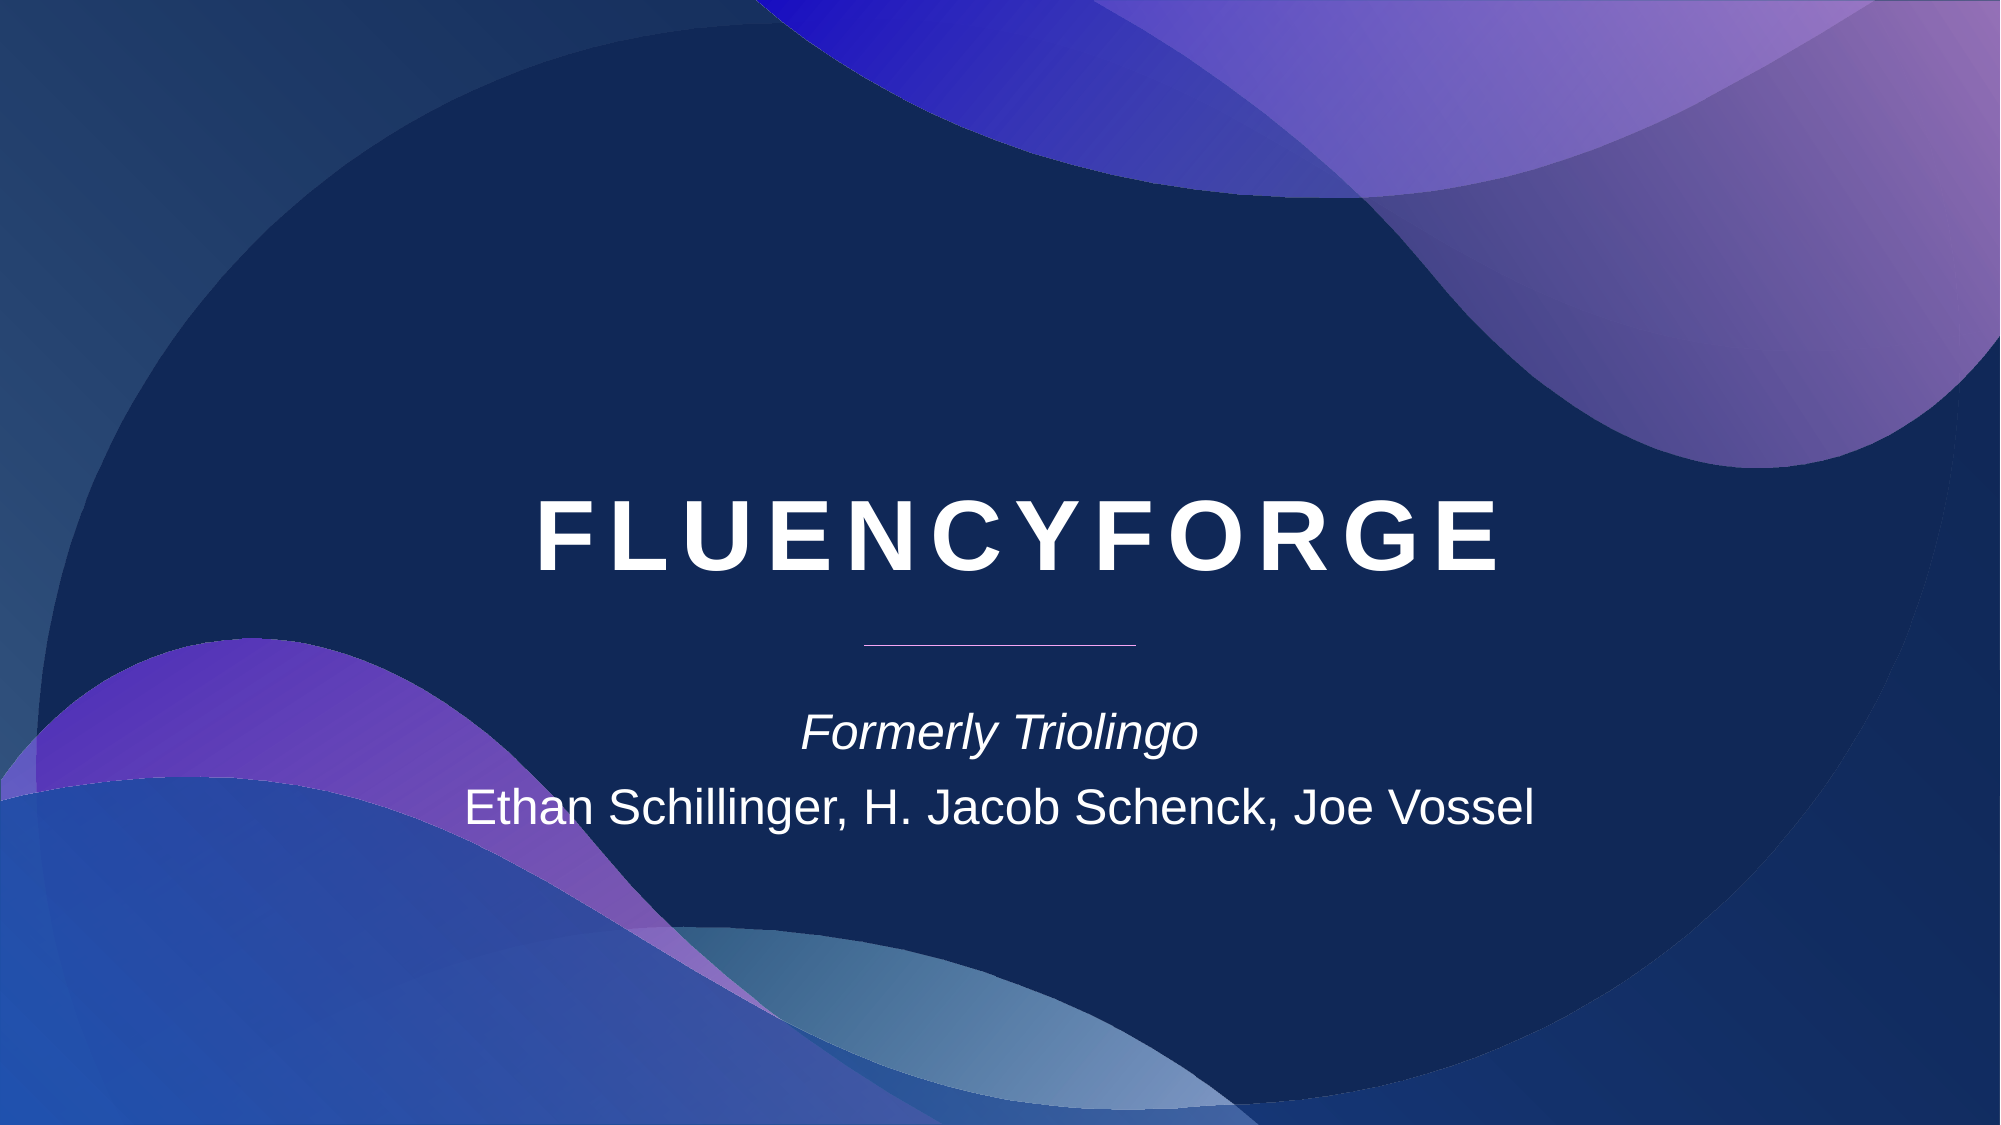

# FluencyForge
Formerly Triolingo
Ethan Schillinger, H. Jacob Schenck, Joe Vossel